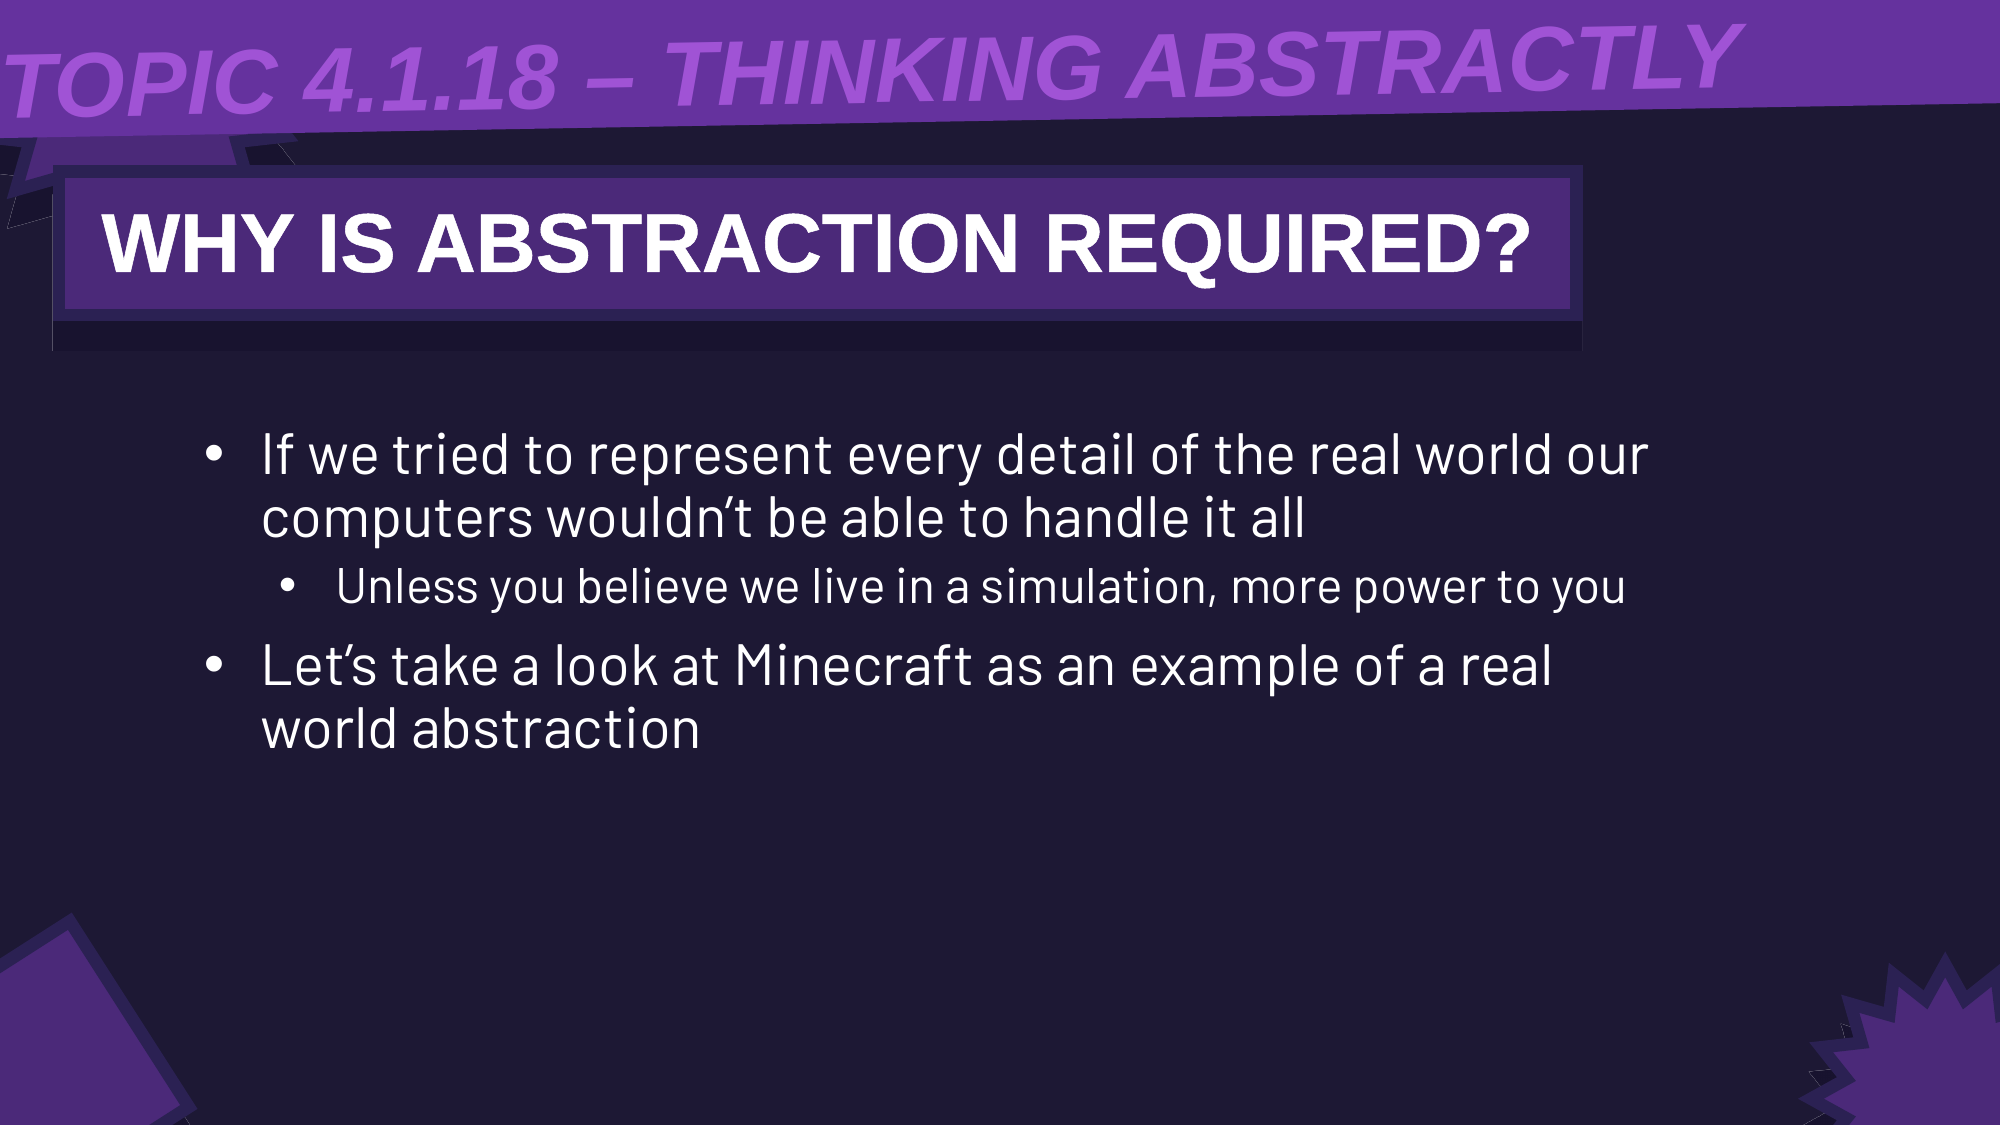

TOPIC 4.1.18 – THINKING ABSTRACTLY

WHY IS ABSTRACTION REQUIRED?
If we tried to represent every detail of the real world our computers wouldn’t be able to handle it all
Unless you believe we live in a simulation, more power to you
Let’s take a look at Minecraft as an example of a real world abstraction